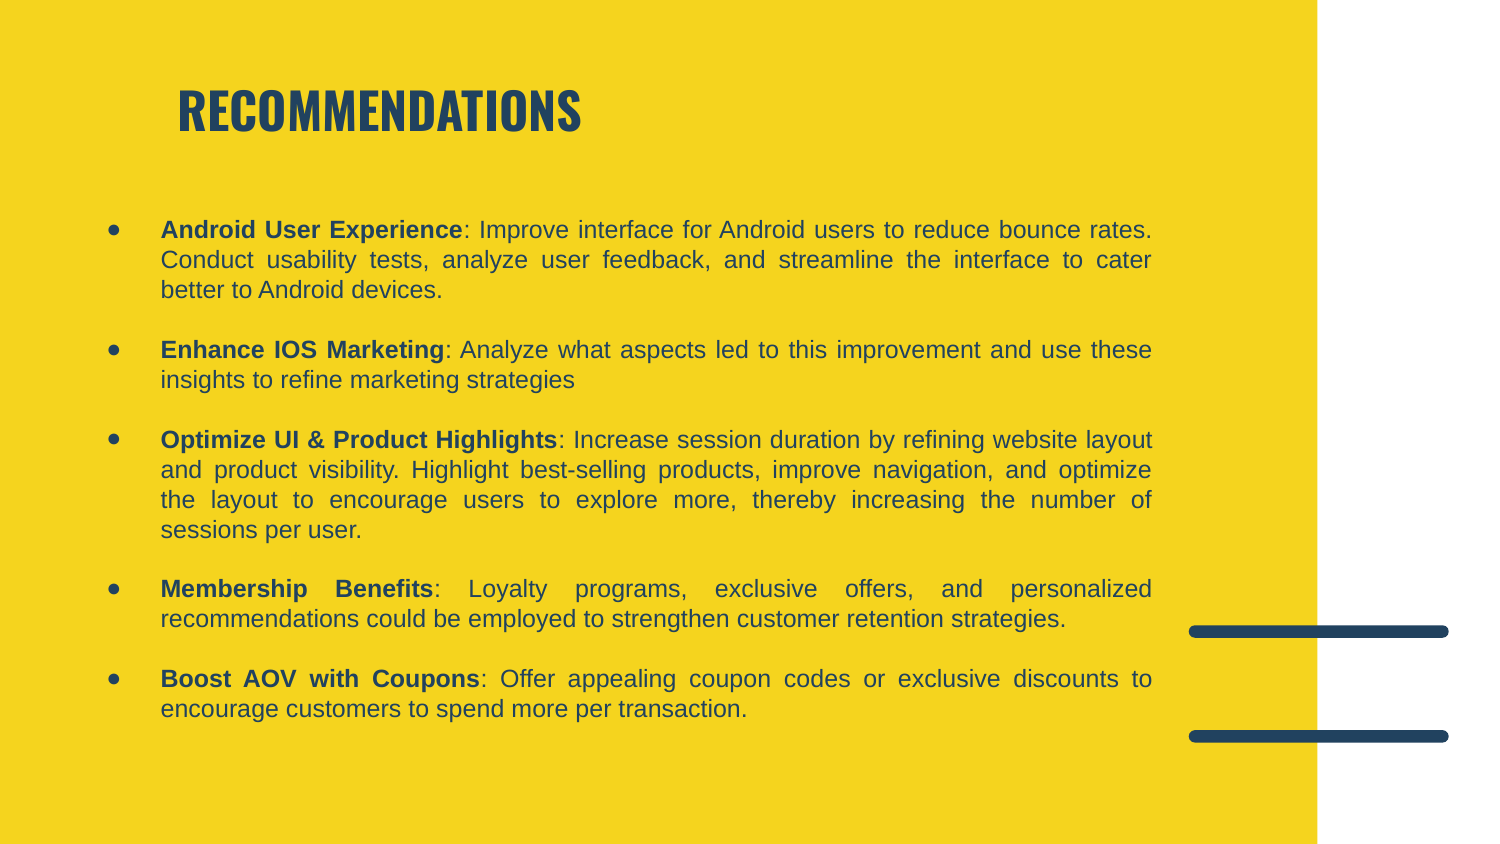

# RECOMMENDATIONS
Android User Experience: Improve interface for Android users to reduce bounce rates. Conduct usability tests, analyze user feedback, and streamline the interface to cater better to Android devices.

Enhance IOS Marketing: Analyze what aspects led to this improvement and use these insights to refine marketing strategies

Optimize UI & Product Highlights: Increase session duration by refining website layout and product visibility. Highlight best-selling products, improve navigation, and optimize the layout to encourage users to explore more, thereby increasing the number of sessions per user.

Membership Benefits: Loyalty programs, exclusive offers, and personalized recommendations could be employed to strengthen customer retention strategies.

Boost AOV with Coupons: Offer appealing coupon codes or exclusive discounts to encourage customers to spend more per transaction.